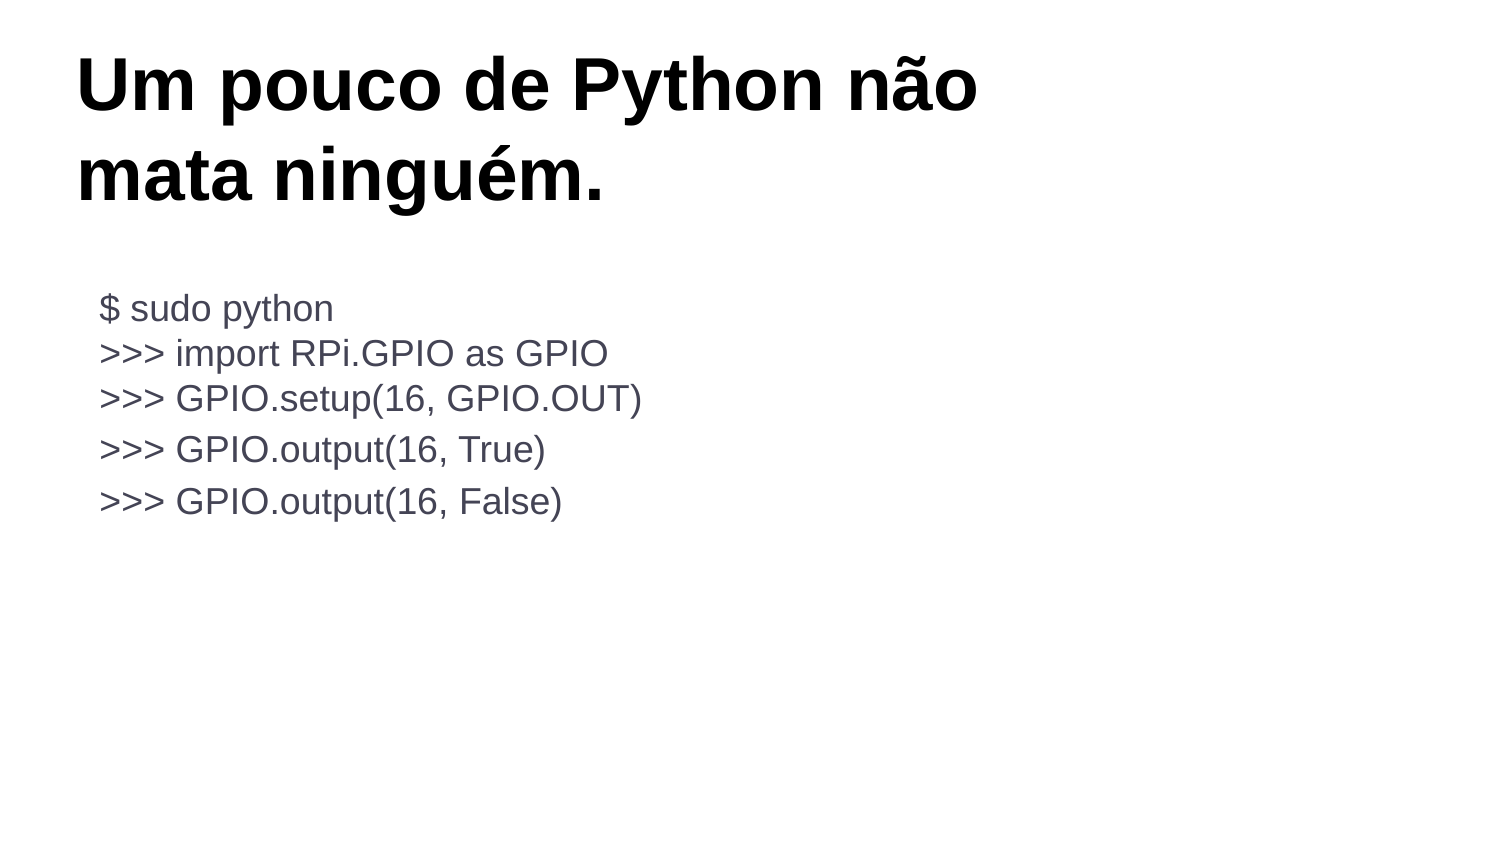

Um pouco de Python não
mata ninguém.
$ sudo python
>>> import RPi.GPIO as GPIO
>>> GPIO.setup(16, GPIO.OUT)
>>> GPIO.output(16, True)
>>> GPIO.output(16, False)